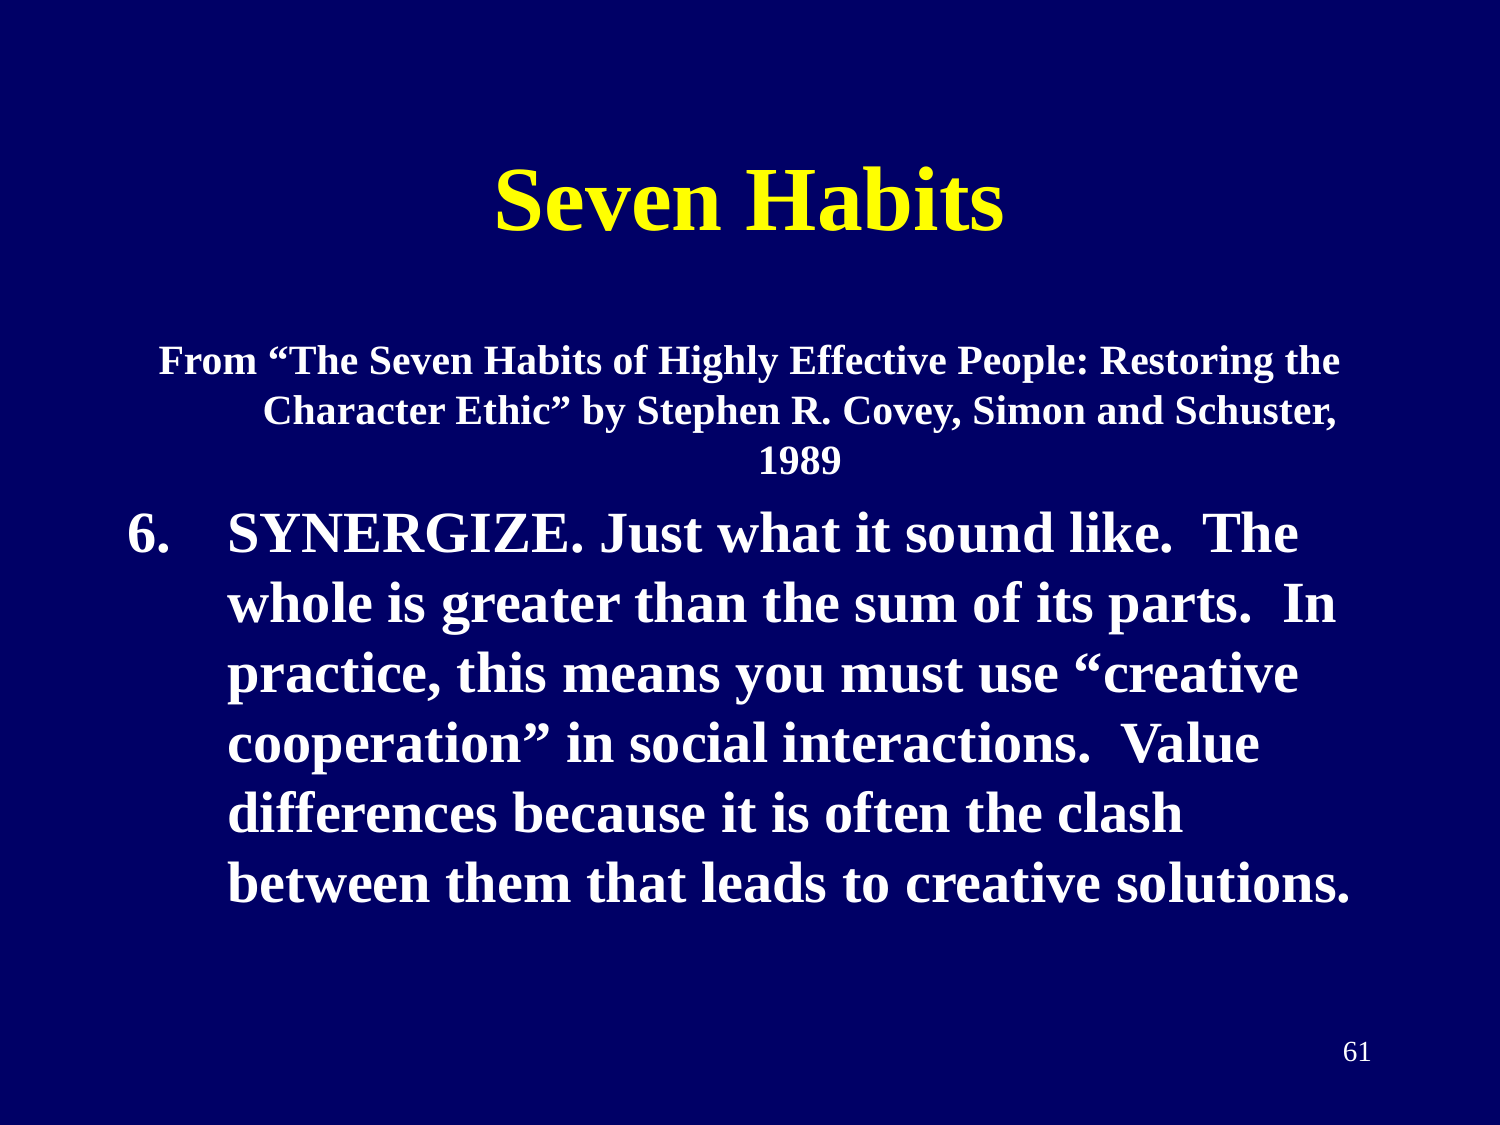

# Seven Habits
From “The Seven Habits of Highly Effective People: Restoring the Character Ethic” by Stephen R. Covey, Simon and Schuster, 1989
SYNERGIZE. Just what it sound like.  The whole is greater than the sum of its parts.  In practice, this means you must use “creative cooperation” in social interactions.  Value differences because it is often the clash between them that leads to creative solutions.
61